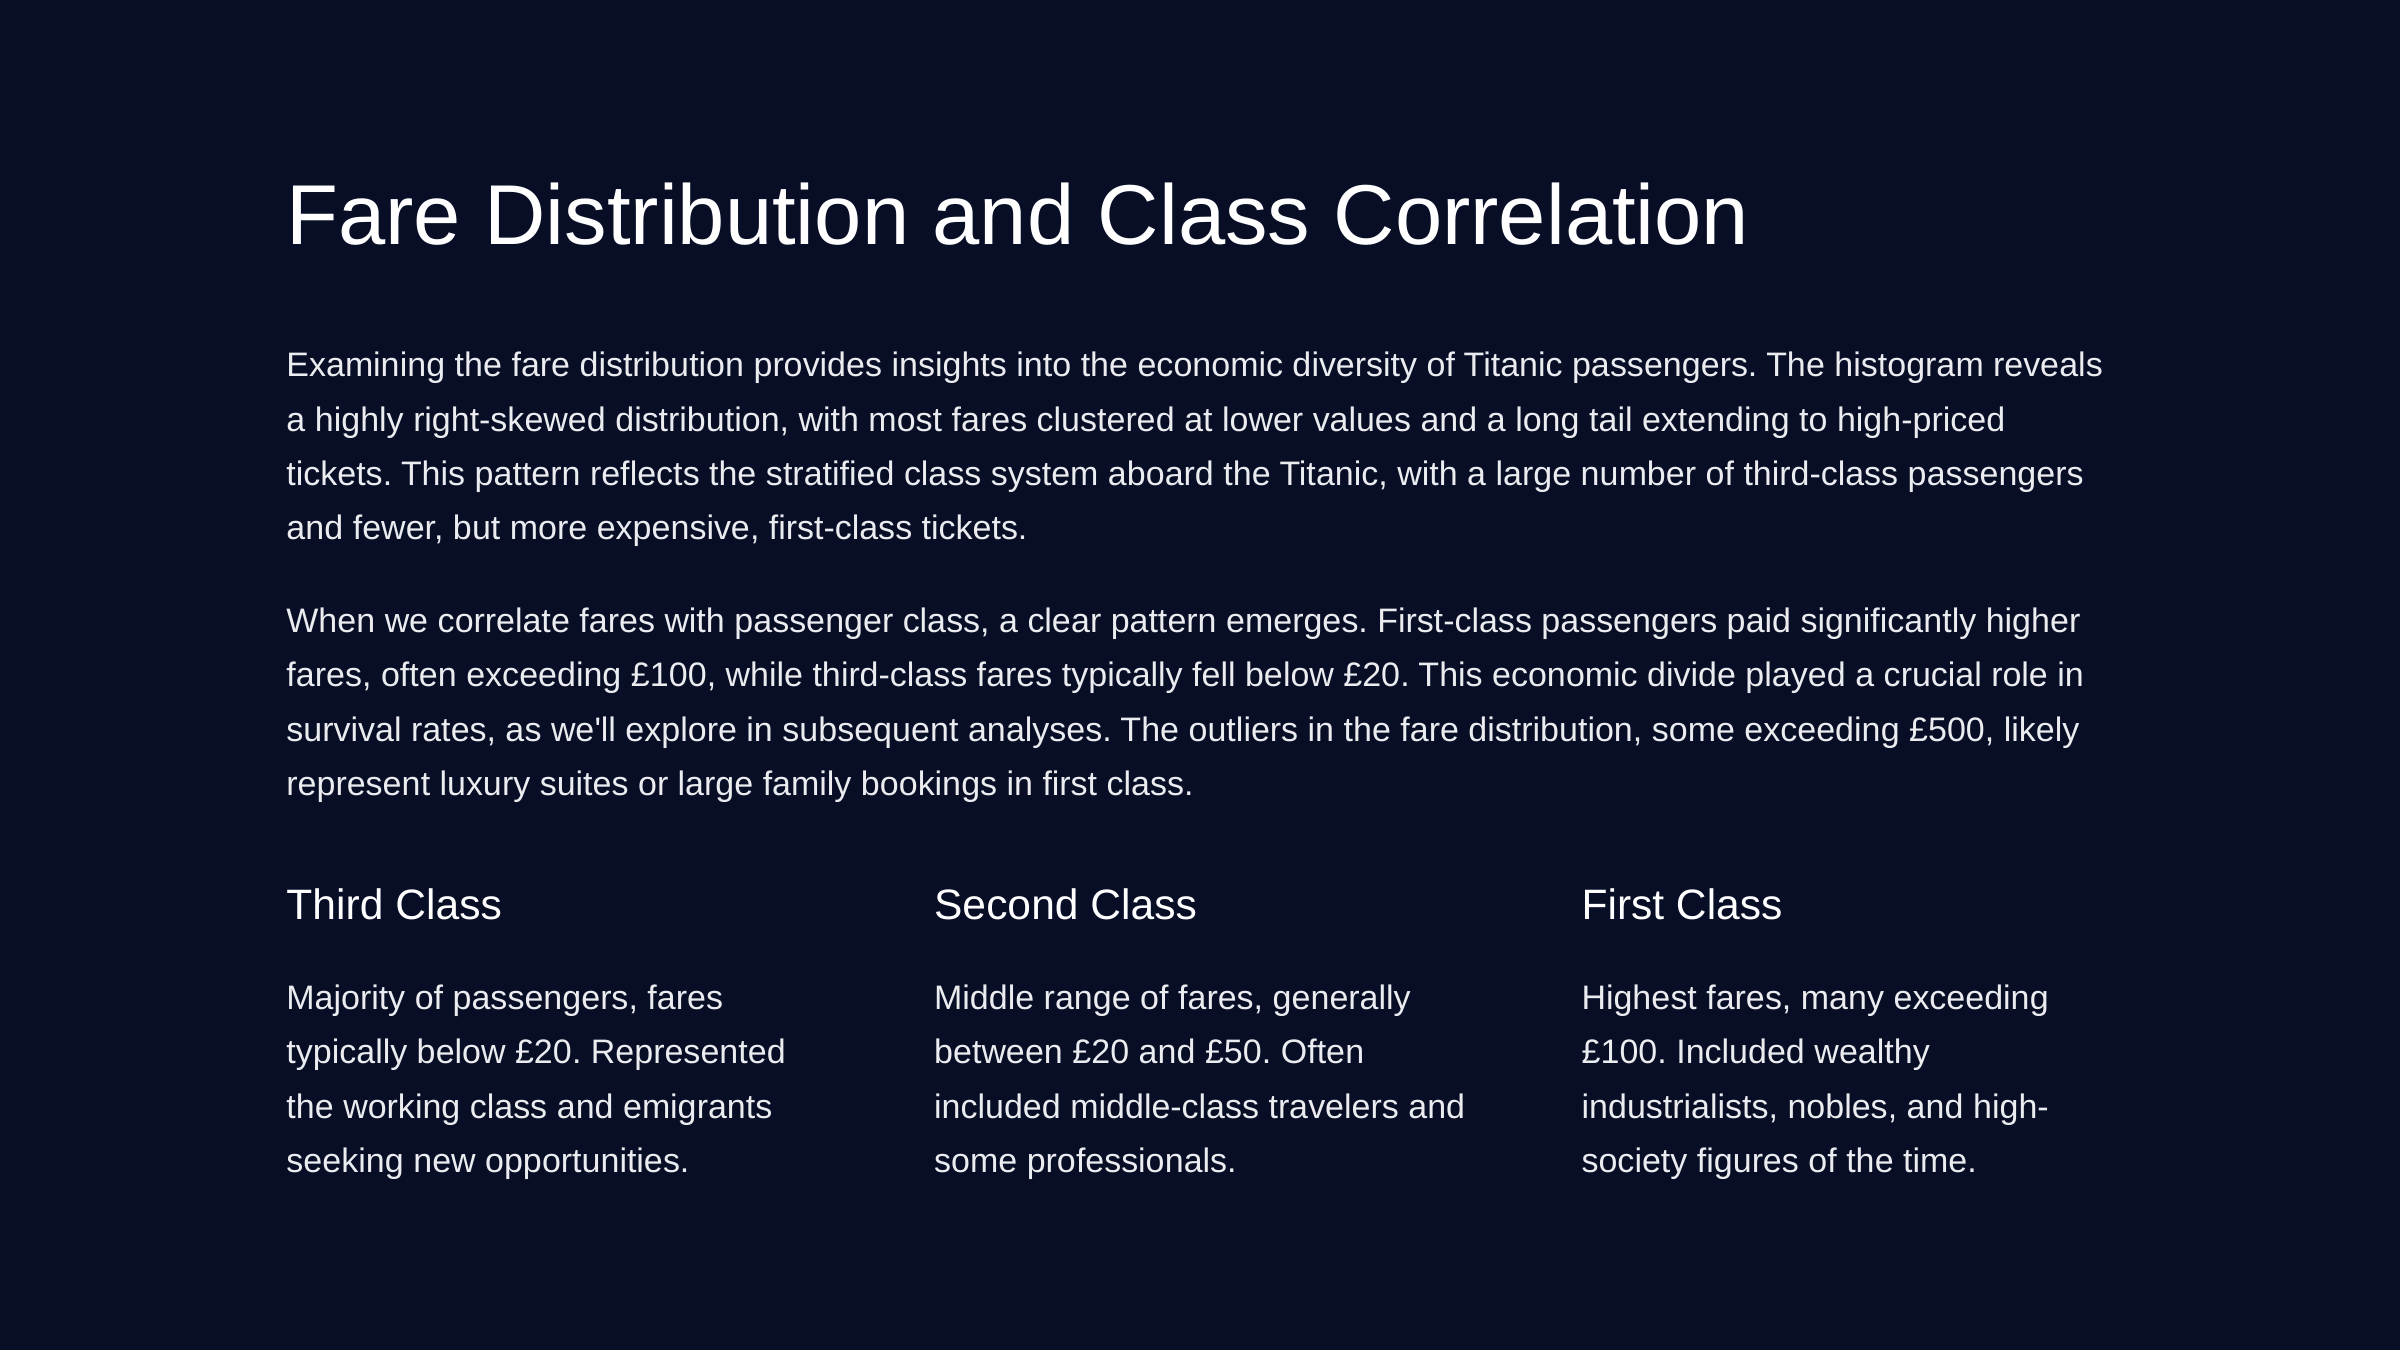

Fare Distribution and Class Correlation
Examining the fare distribution provides insights into the economic diversity of Titanic passengers. The histogram reveals a highly right-skewed distribution, with most fares clustered at lower values and a long tail extending to high-priced tickets. This pattern reflects the stratified class system aboard the Titanic, with a large number of third-class passengers and fewer, but more expensive, first-class tickets.
When we correlate fares with passenger class, a clear pattern emerges. First-class passengers paid significantly higher fares, often exceeding £100, while third-class fares typically fell below £20. This economic divide played a crucial role in survival rates, as we'll explore in subsequent analyses. The outliers in the fare distribution, some exceeding £500, likely represent luxury suites or large family bookings in first class.
Third Class
Second Class
First Class
Majority of passengers, fares typically below £20. Represented the working class and emigrants seeking new opportunities.
Middle range of fares, generally between £20 and £50. Often included middle-class travelers and some professionals.
Highest fares, many exceeding £100. Included wealthy industrialists, nobles, and high-society figures of the time.